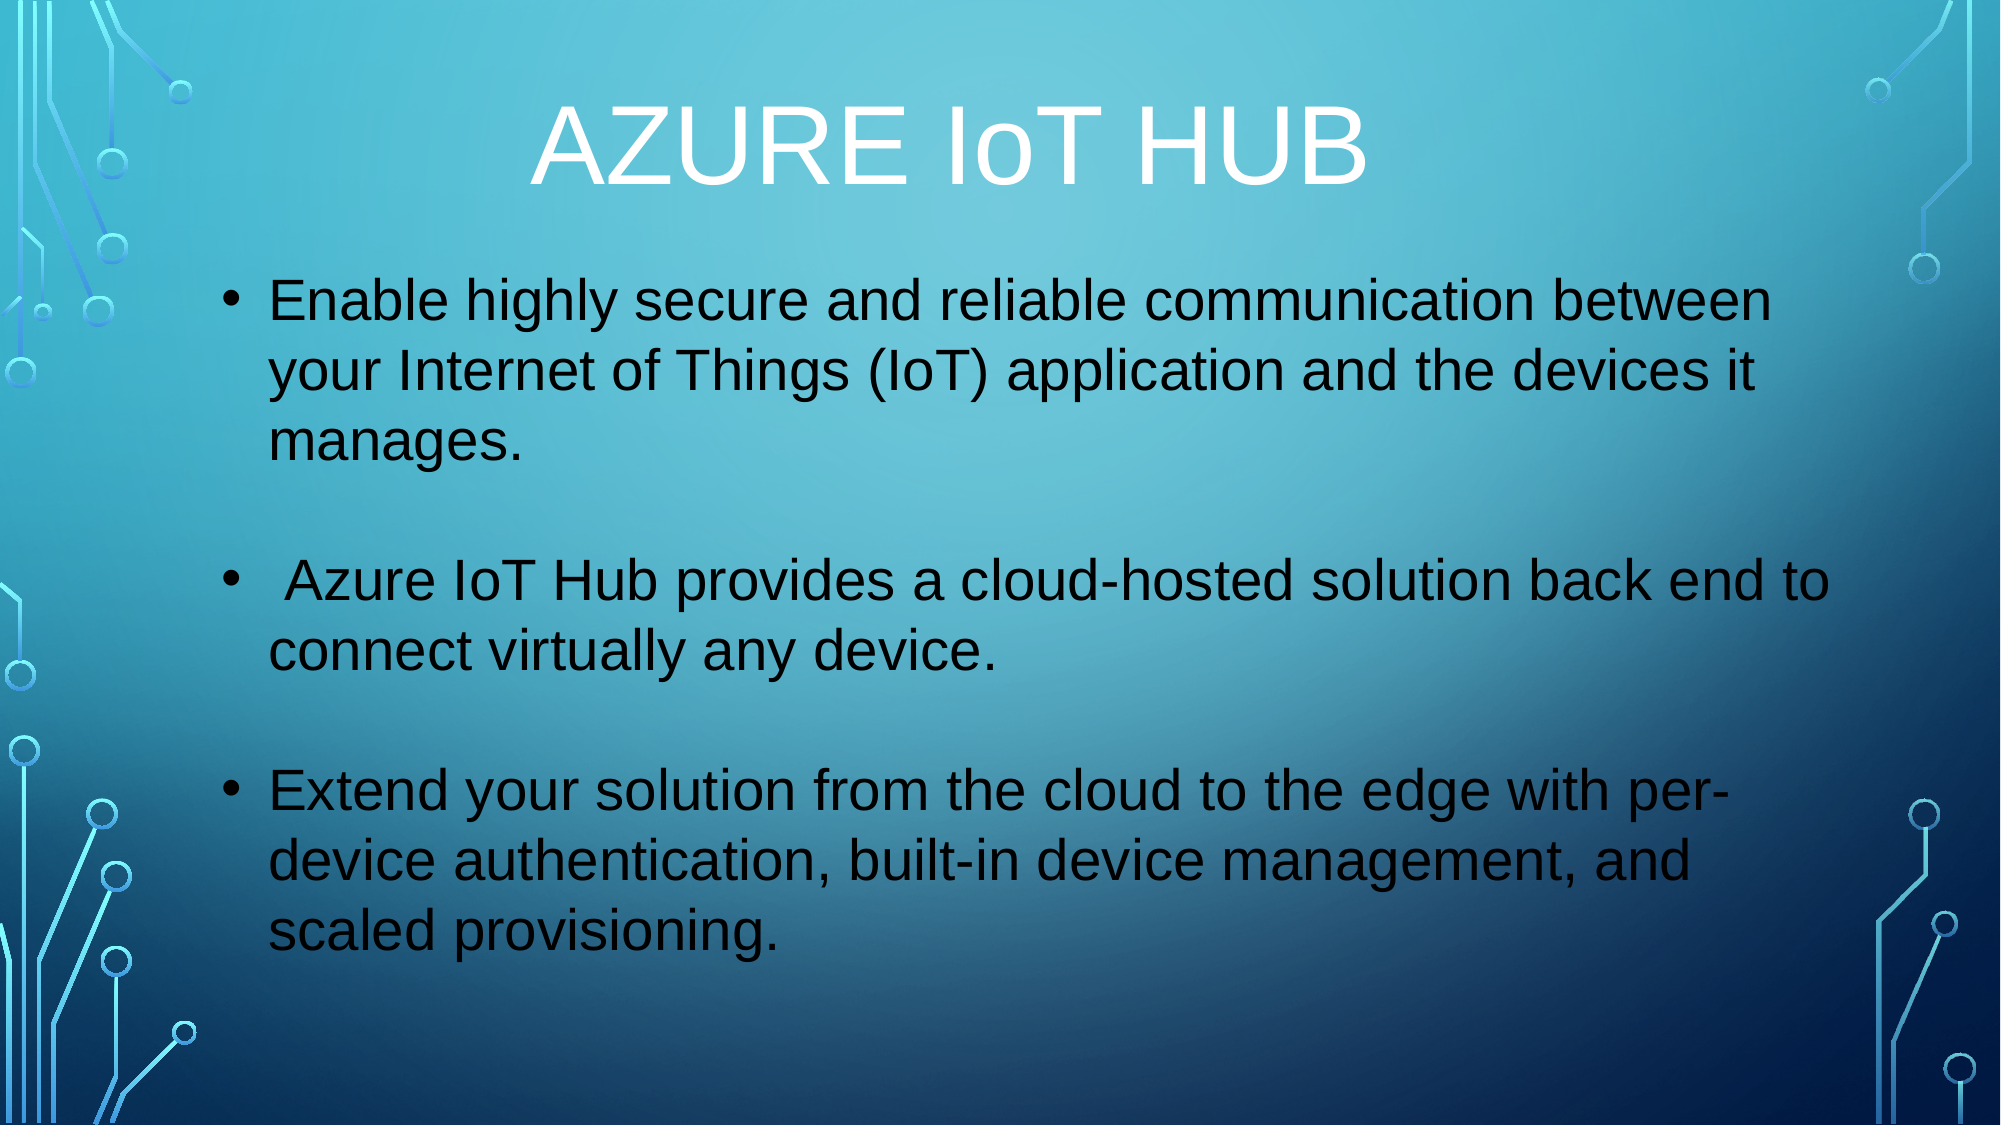

AZURE IoT HUB
Enable highly secure and reliable communication between your Internet of Things (IoT) application and the devices it manages.

 Azure IoT Hub provides a cloud-hosted solution back end to connect virtually any device.

Extend your solution from the cloud to the edge with per-device authentication, built-in device management, and scaled provisioning.